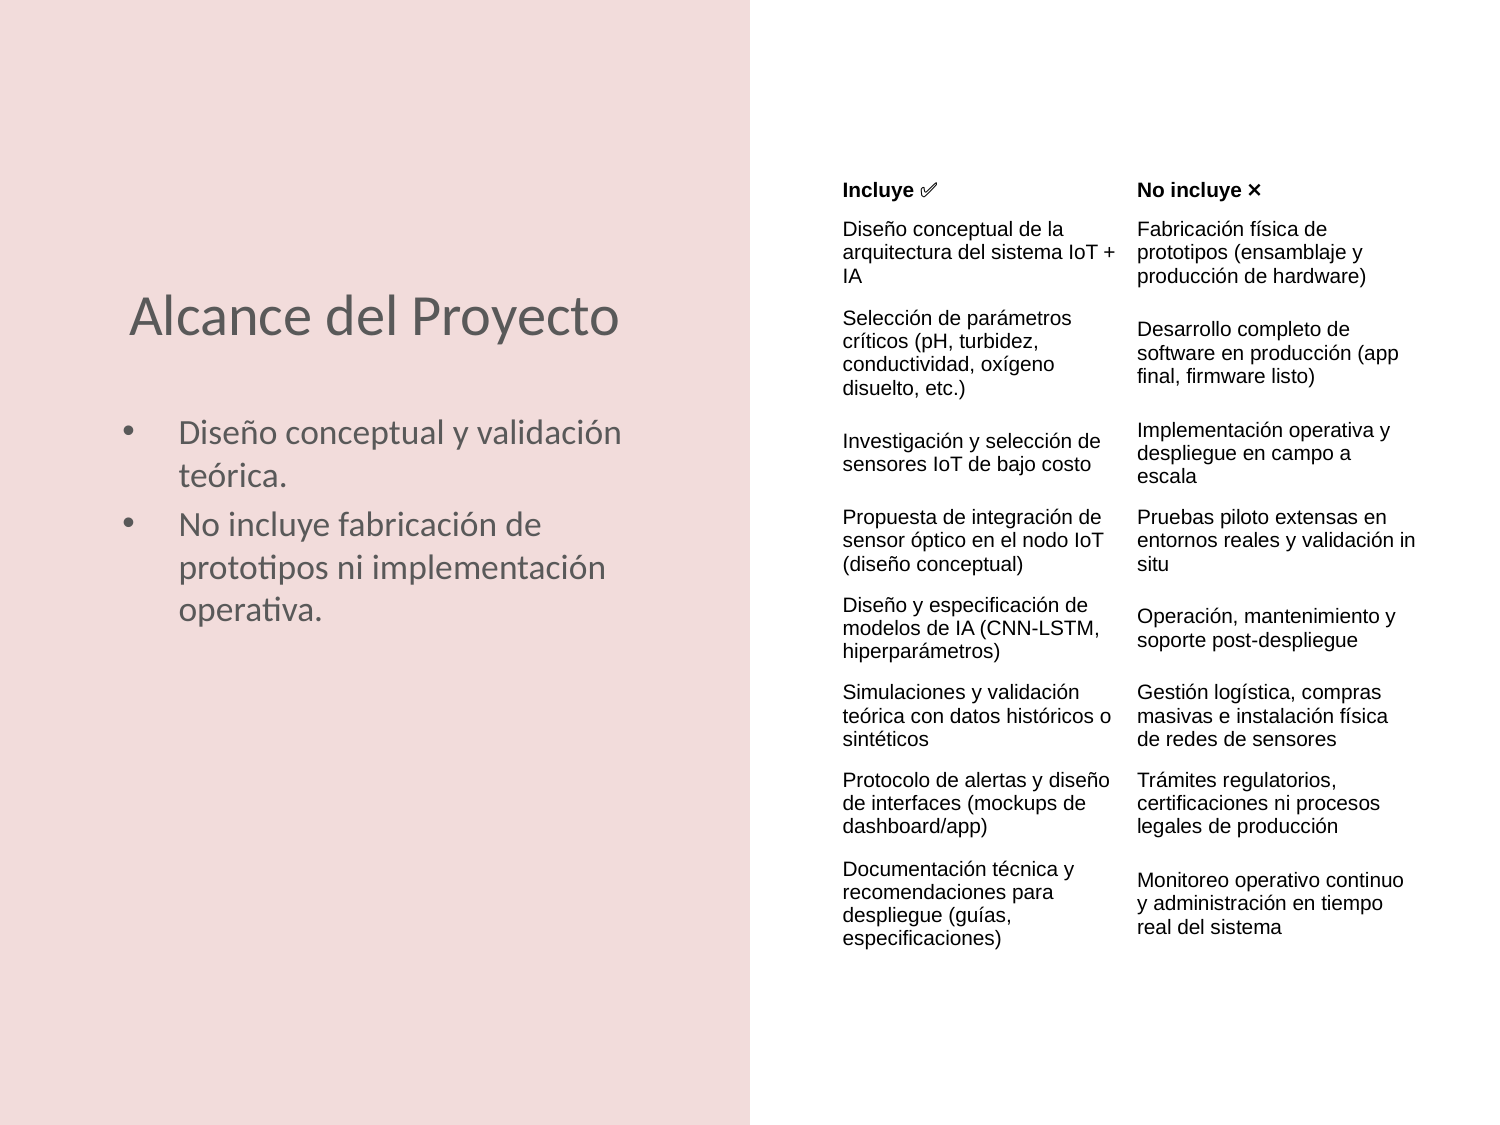

# Alcance del Proyecto
| Incluye ✅ | No incluye ❌ |
| --- | --- |
| Diseño conceptual de la arquitectura del sistema IoT + IA | Fabricación física de prototipos (ensamblaje y producción de hardware) |
| Selección de parámetros críticos (pH, turbidez, conductividad, oxígeno disuelto, etc.) | Desarrollo completo de software en producción (app final, firmware listo) |
| Investigación y selección de sensores IoT de bajo costo | Implementación operativa y despliegue en campo a escala |
| Propuesta de integración de sensor óptico en el nodo IoT (diseño conceptual) | Pruebas piloto extensas en entornos reales y validación in situ |
| Diseño y especificación de modelos de IA (CNN-LSTM, hiperparámetros) | Operación, mantenimiento y soporte post-despliegue |
| Simulaciones y validación teórica con datos históricos o sintéticos | Gestión logística, compras masivas e instalación física de redes de sensores |
| Protocolo de alertas y diseño de interfaces (mockups de dashboard/app) | Trámites regulatorios, certificaciones ni procesos legales de producción |
| Documentación técnica y recomendaciones para despliegue (guías, especificaciones) | Monitoreo operativo continuo y administración en tiempo real del sistema |
Diseño conceptual y validación teórica.
No incluye fabricación de prototipos ni implementación operativa.